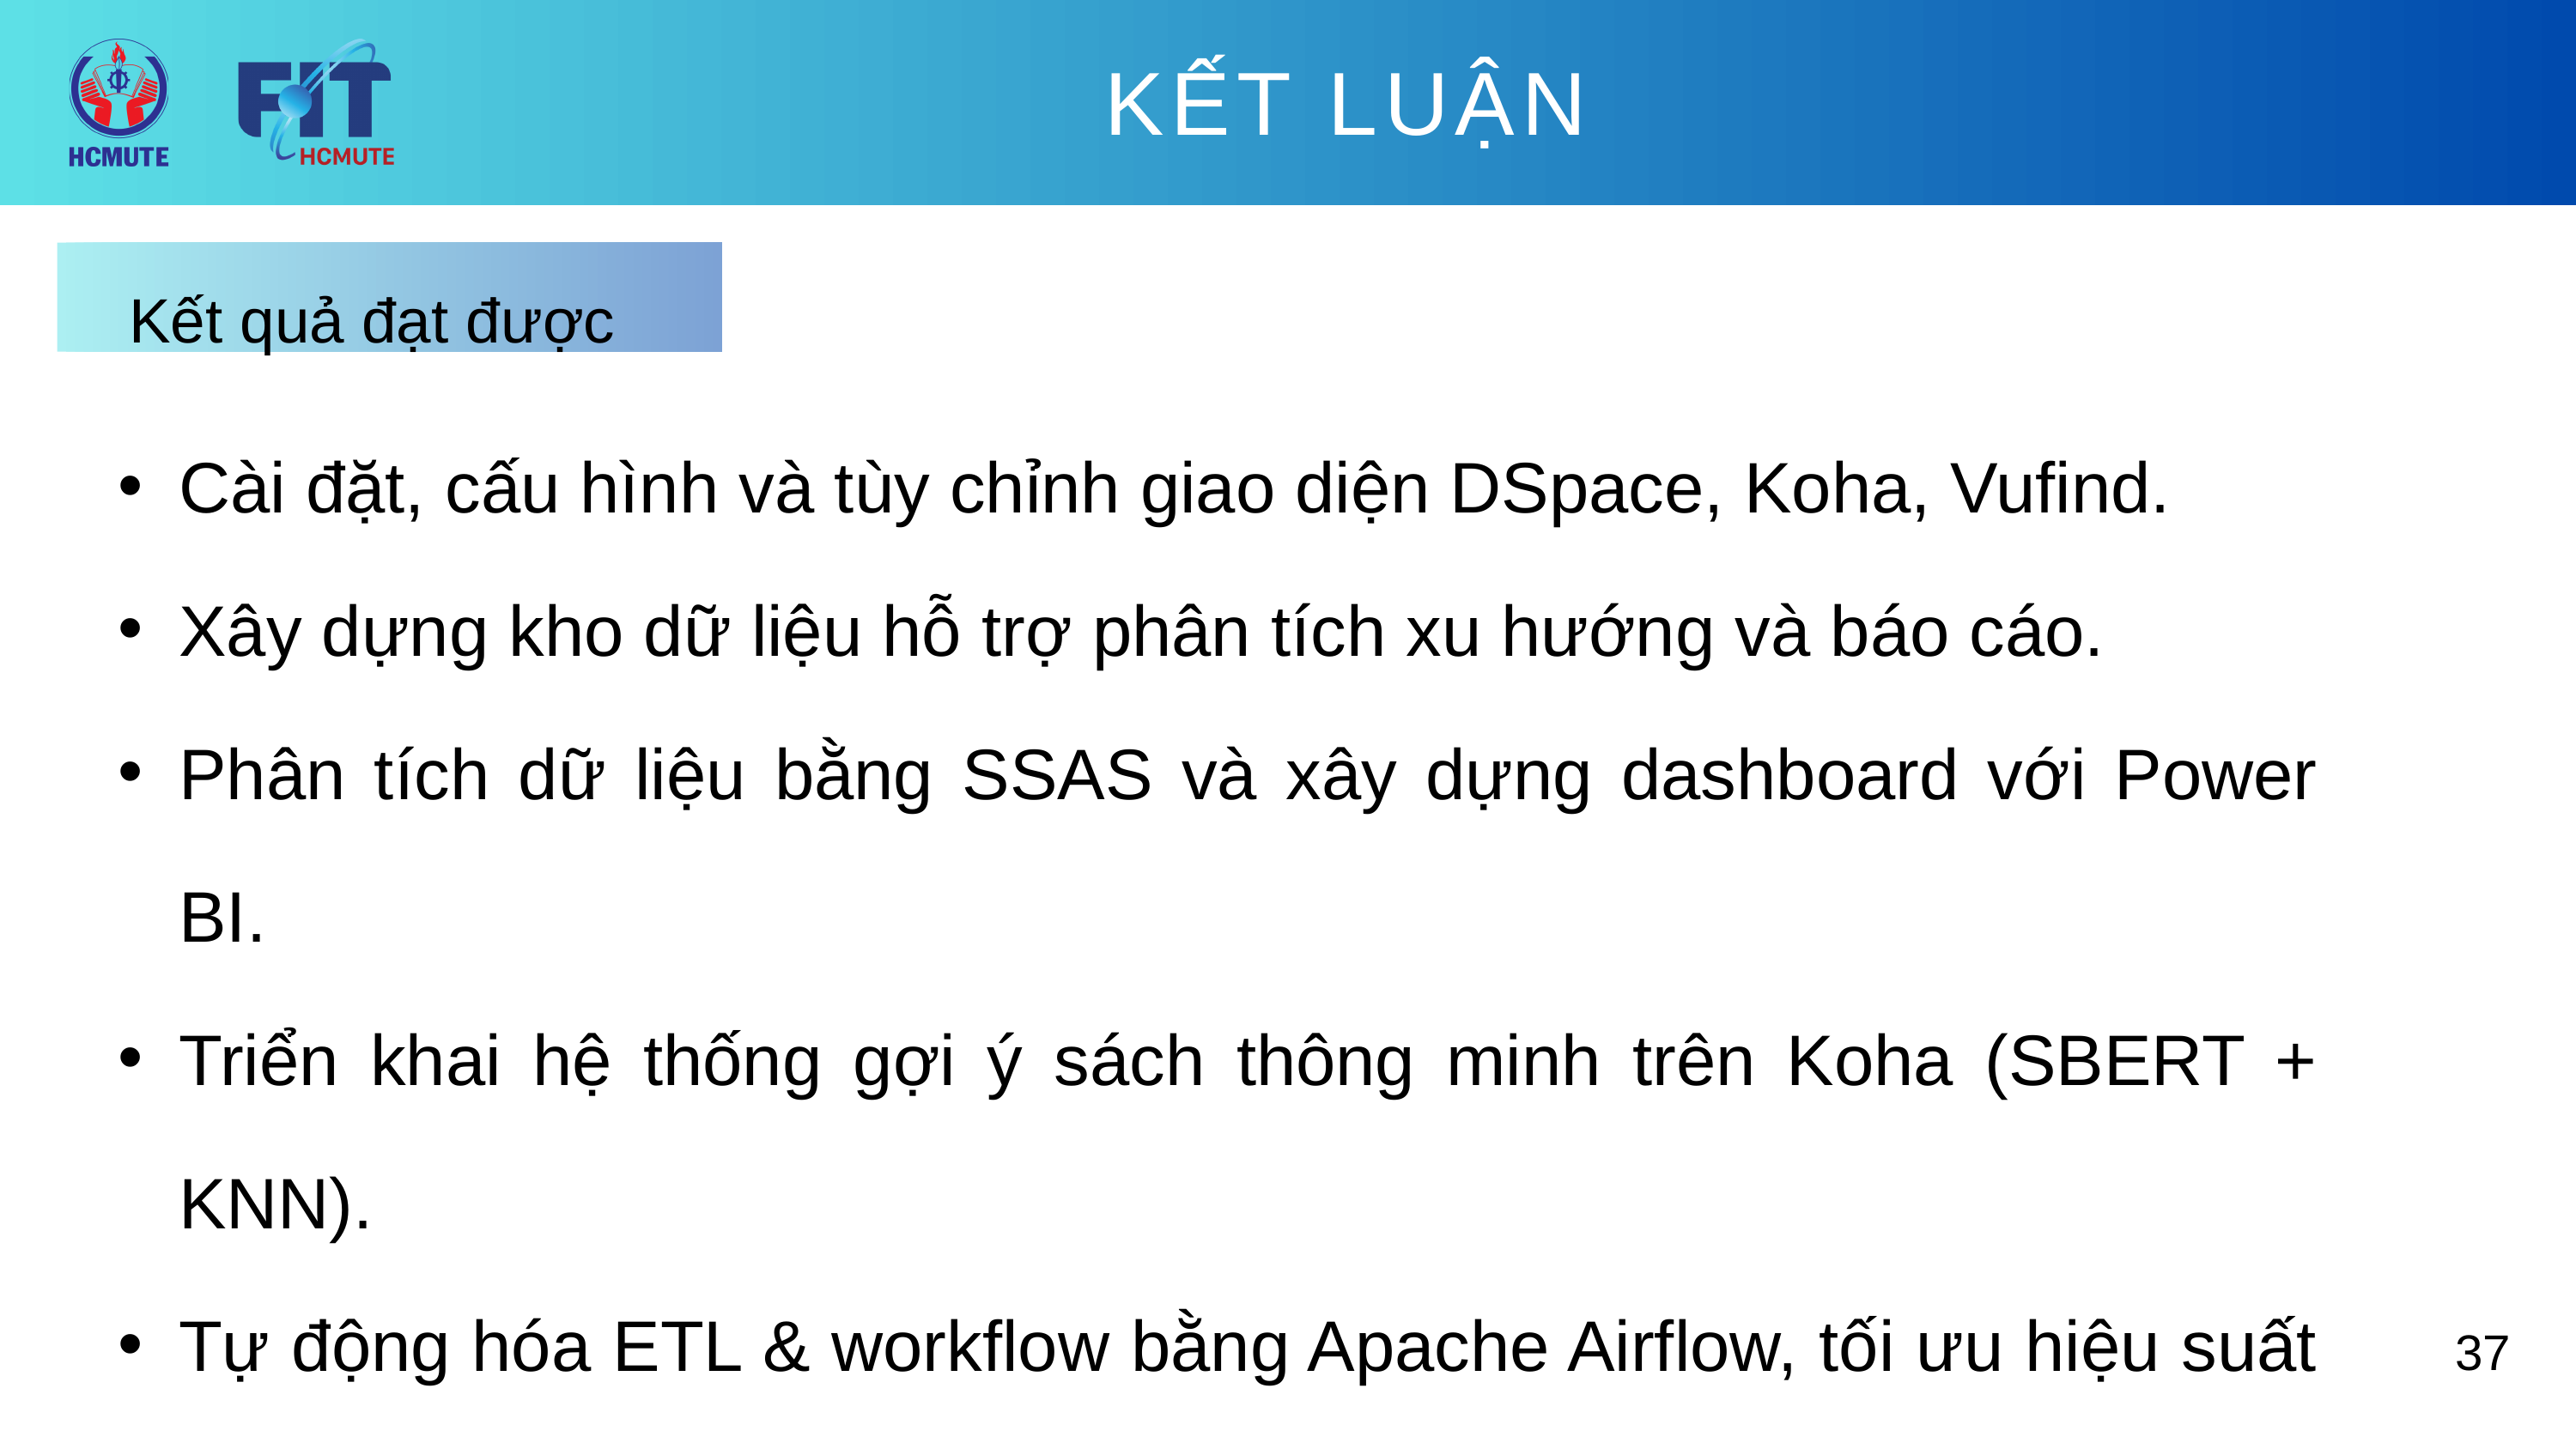

KẾT LUẬN

Kết quả đạt được
Cài đặt, cấu hình và tùy chỉnh giao diện DSpace, Koha, Vufind.
Xây dựng kho dữ liệu hỗ trợ phân tích xu hướng và báo cáo.
Phân tích dữ liệu bằng SSAS và xây dựng dashboard với Power BI.
Triển khai hệ thống gợi ý sách thông minh trên Koha (SBERT + KNN).
Tự động hóa ETL & workflow bằng Apache Airflow, tối ưu hiệu suất tìm kiếm với Solr.
37